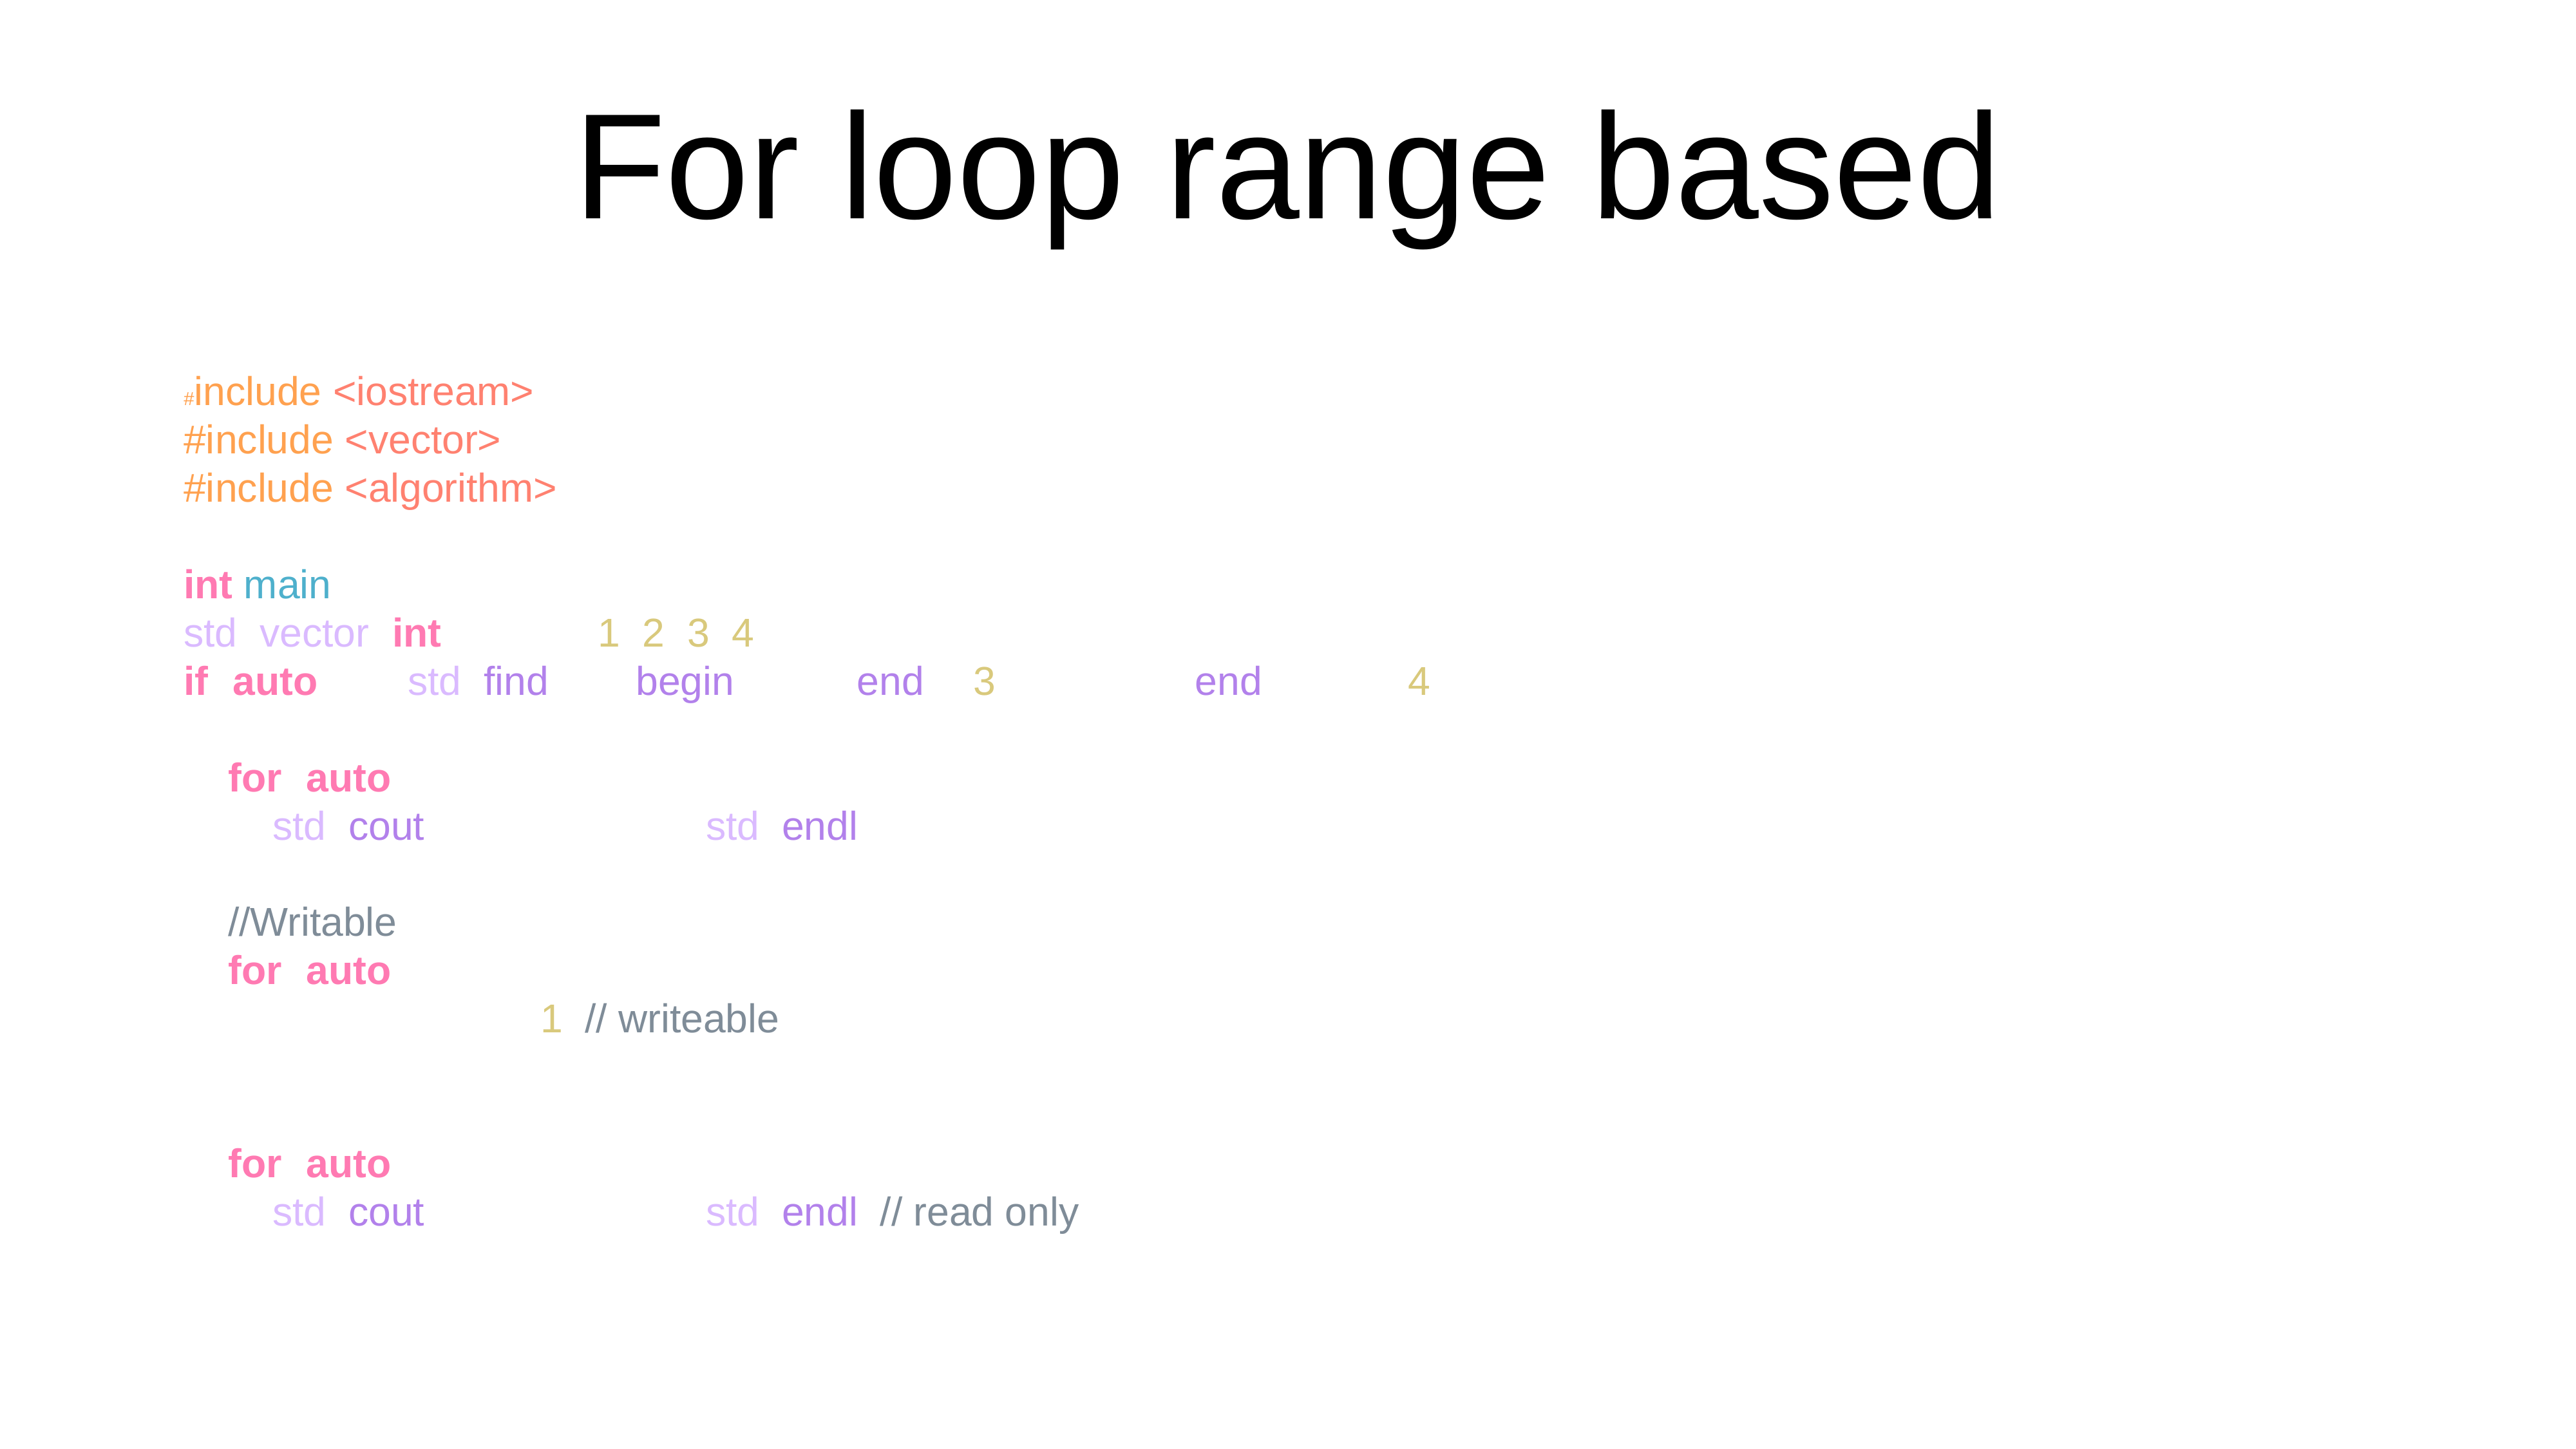

# For loop range based
#include <iostream>
#include <vector>
#include <algorithm>

int main() {
std::vector<int> vec = {1, 2, 3, 4};
if (auto itr = std::find(vec.begin(), vec.end(), 3); itr != vec.end()) *itr = 4;

    for (auto element : vec)
        std::cout << element << std::endl;

    //Writable
    for (auto &element : vec) {
             element += 1; // writeable
        }

    for (auto element : vec)
        std::cout << element << std::endl; // read only
}